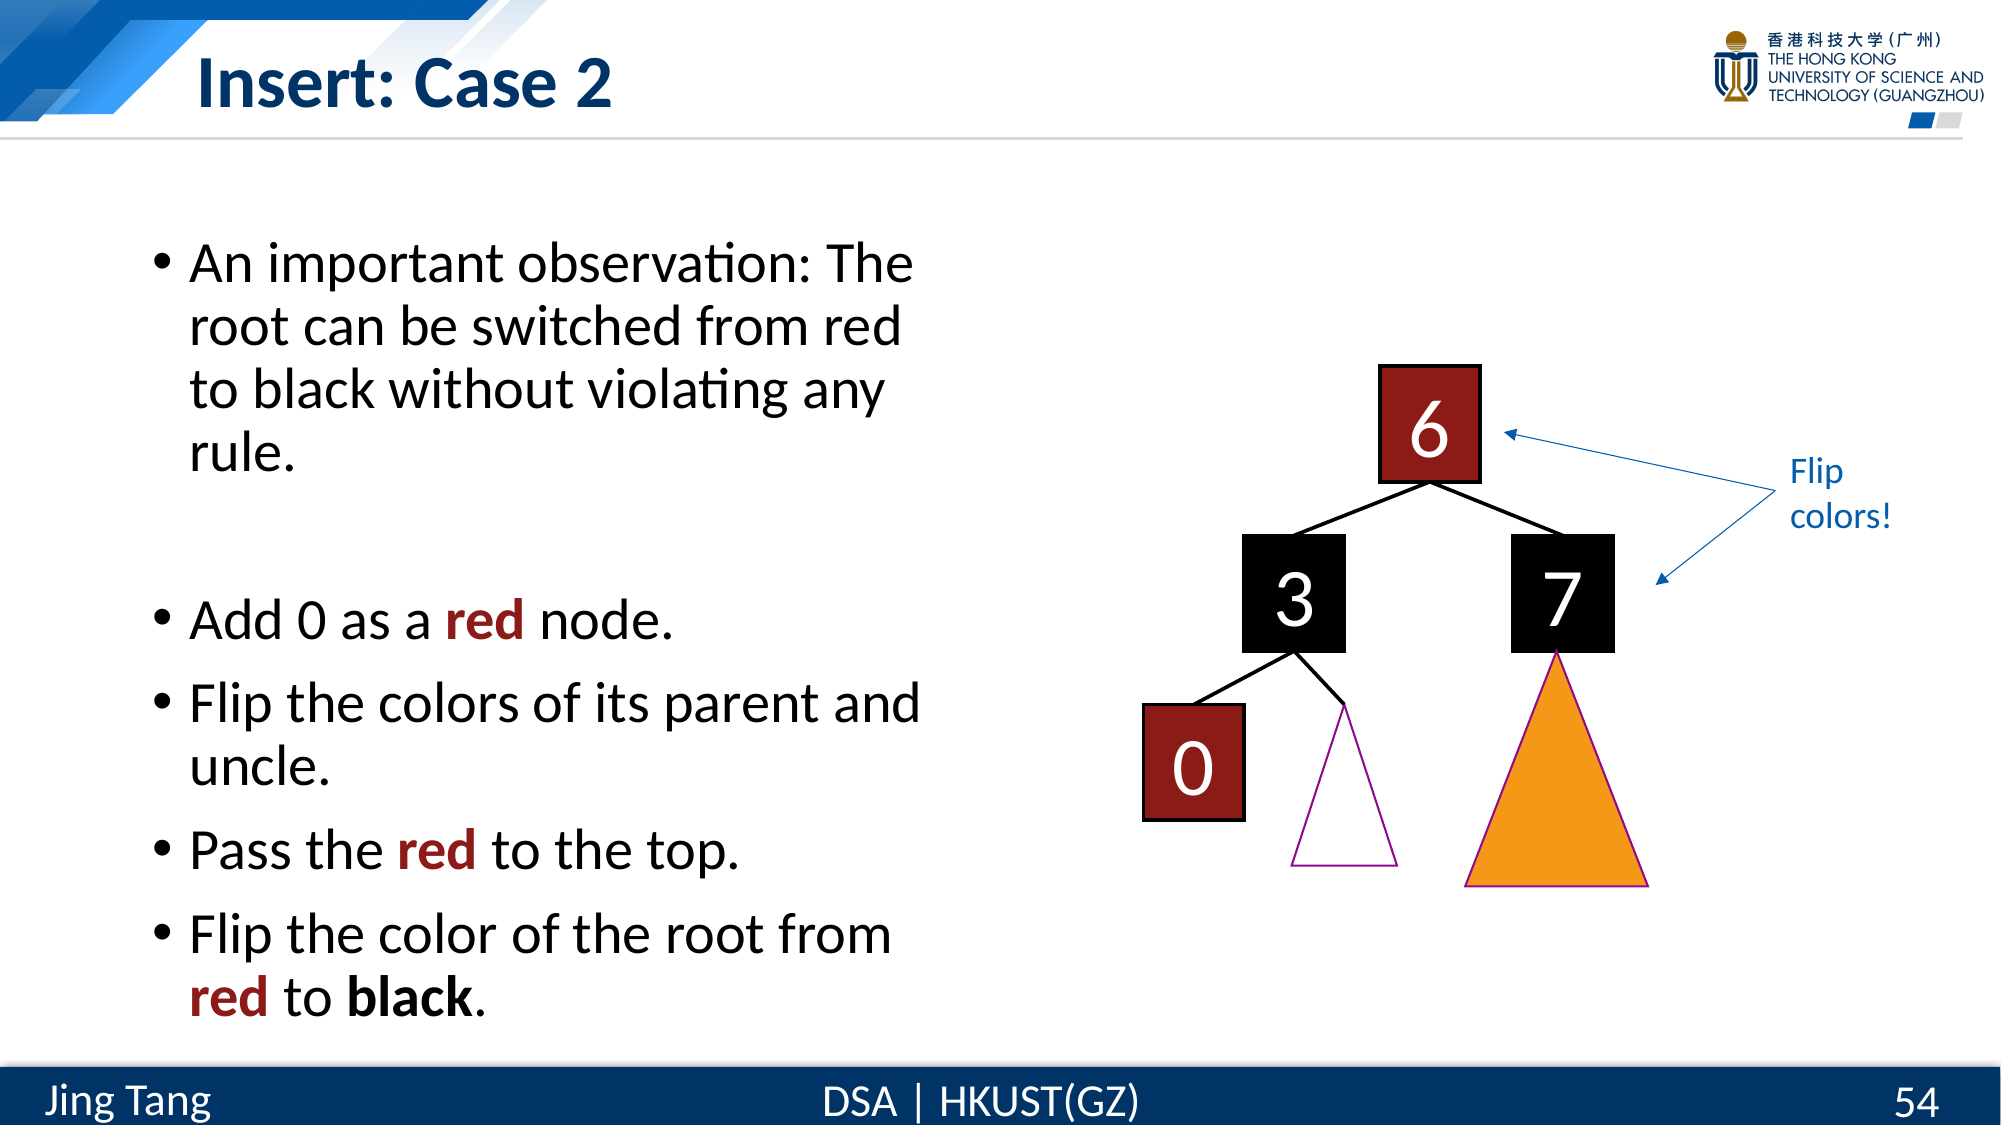

# Insert: Case 2
An important observation: The root can be switched from red to black without violating any rule.

Add 0 as a red node.
Flip the colors of its parent and uncle.
Pass the red to the top.
Flip the color of the root from red to black.
6
Flip colors!
3
7

0

54